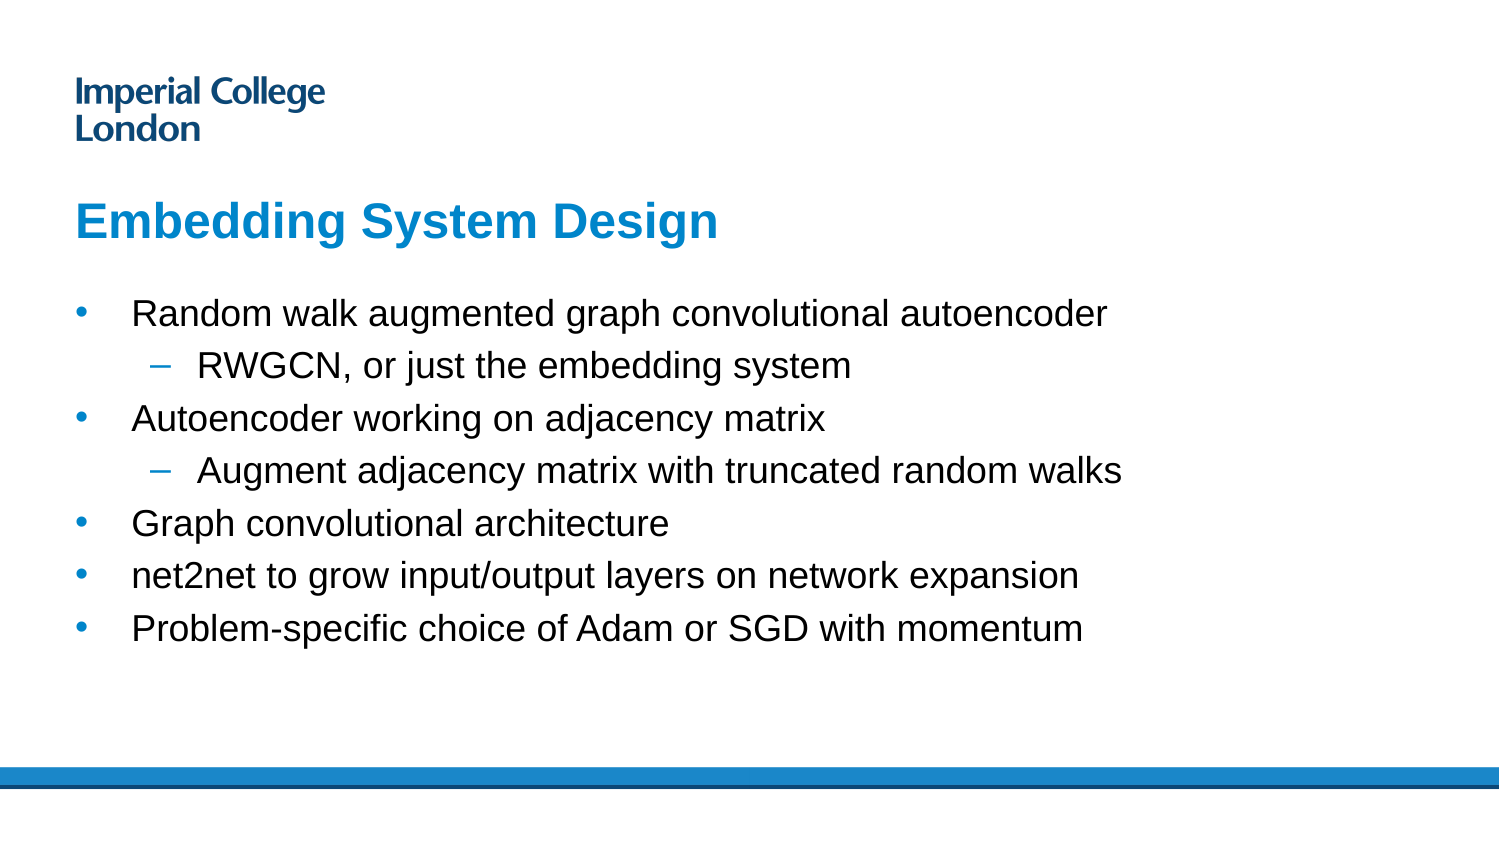

# Embedding System Design
Random walk augmented graph convolutional autoencoder
RWGCN, or just the embedding system
Autoencoder working on adjacency matrix
Augment adjacency matrix with truncated random walks
Graph convolutional architecture
net2net to grow input/output layers on network expansion
Problem-specific choice of Adam or SGD with momentum